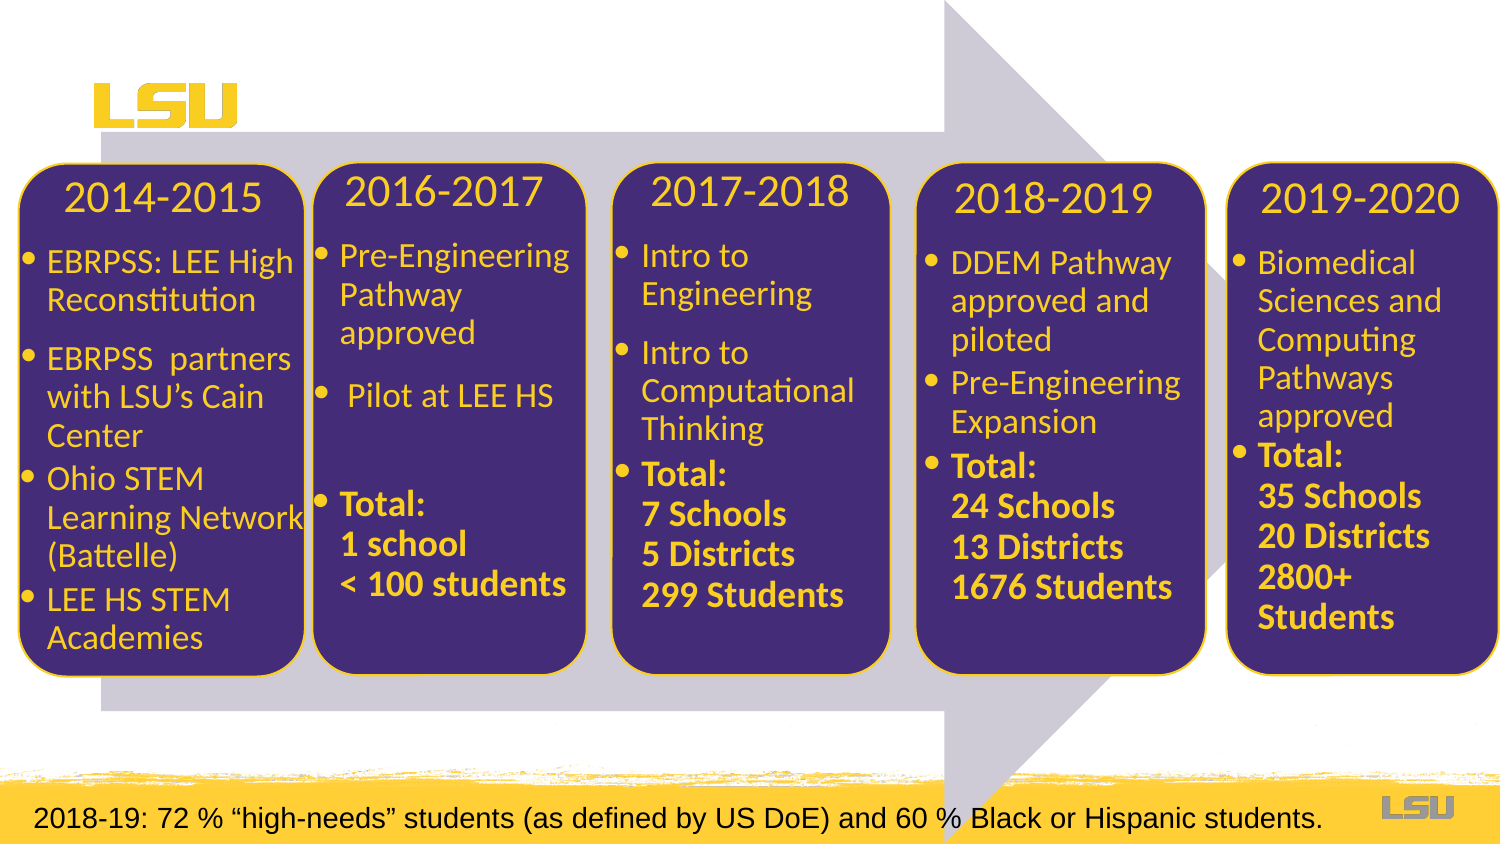

2017-2018
Intro to Engineering
Intro to Computational Thinking
Total:
7 Schools
5 Districts
299 Students
2016-2017
Pre-Engineering Pathway approved
 Pilot at LEE HS

Total:
1 school
< 100 students
2018-2019
DDEM Pathway approved and piloted
Pre-Engineering Expansion
Total:
24 Schools
13 Districts
1676 Students
2019-2020
Biomedical Sciences and Computing Pathways approved
Total:
35 Schools
20 Districts
2800+ Students

2014-2015
EBRPSS: LEE High Reconstitution
EBRPSS  partners with LSU’s Cain Center
Ohio STEM Learning Network (Battelle)
LEE HS STEM Academies
2018-19: 72 % “high-needs” students (as defined by US DoE) and 60 % Black or Hispanic students.